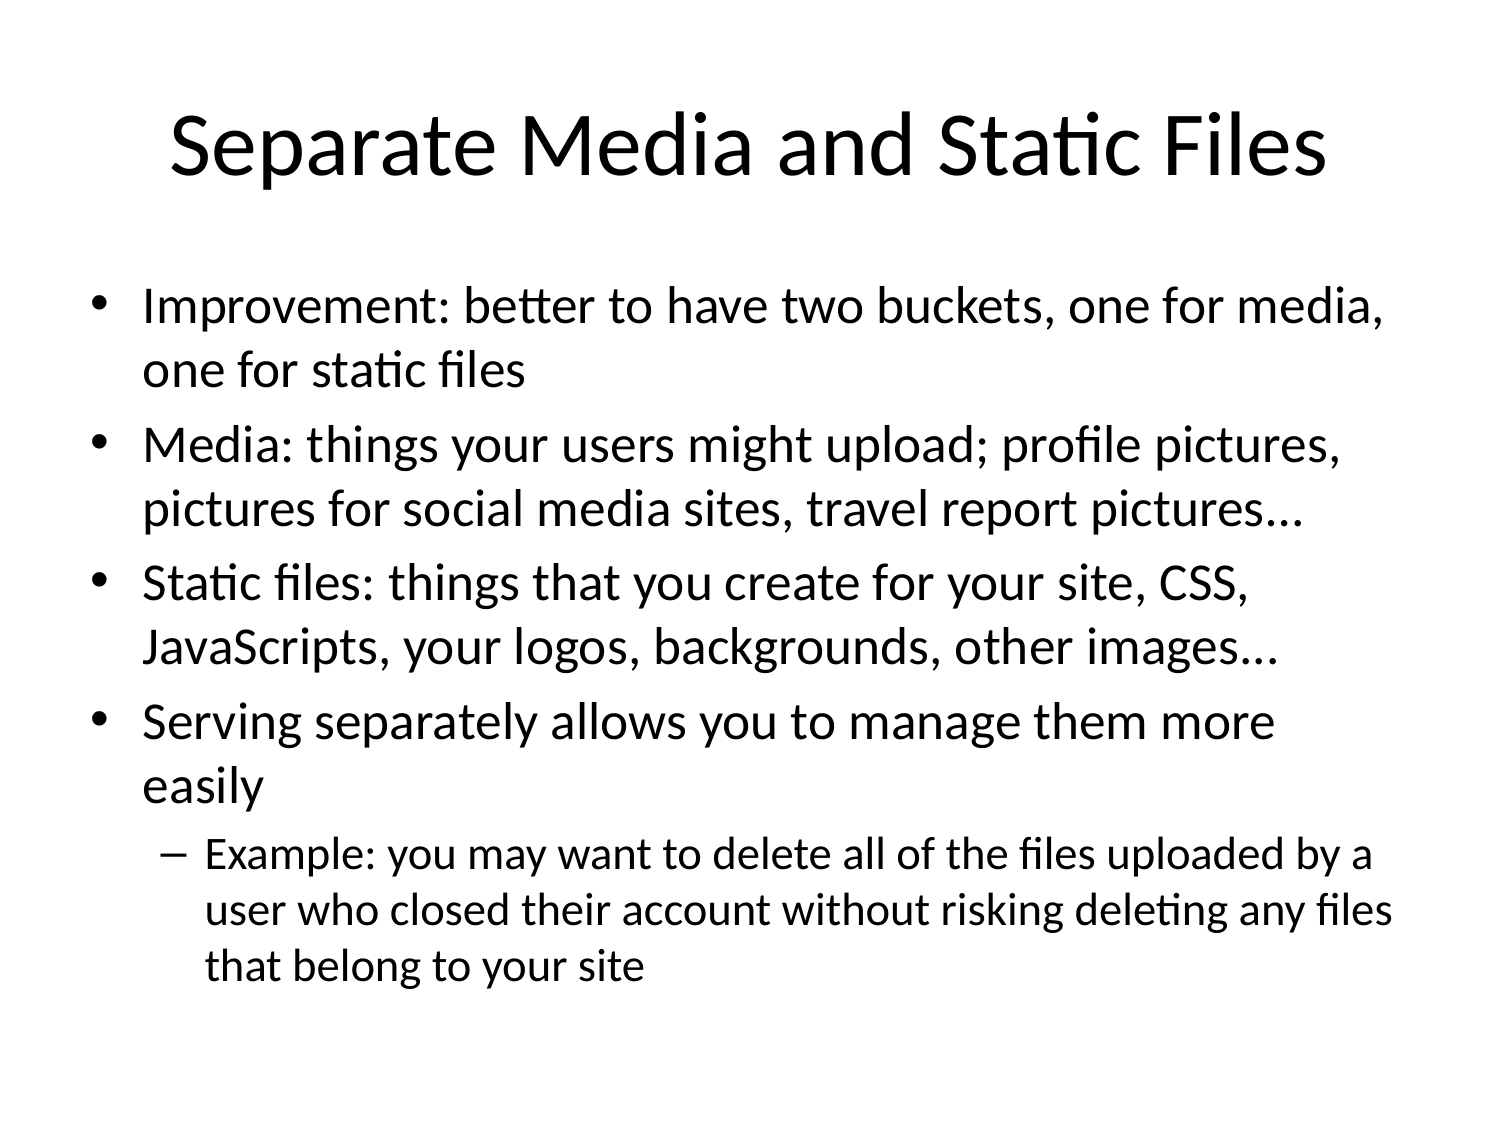

# Separate Media and Static Files
Improvement: better to have two buckets, one for media, one for static files
Media: things your users might upload; profile pictures, pictures for social media sites, travel report pictures…
Static files: things that you create for your site, CSS, JavaScripts, your logos, backgrounds, other images...
Serving separately allows you to manage them more easily
Example: you may want to delete all of the files uploaded by a user who closed their account without risking deleting any files that belong to your site